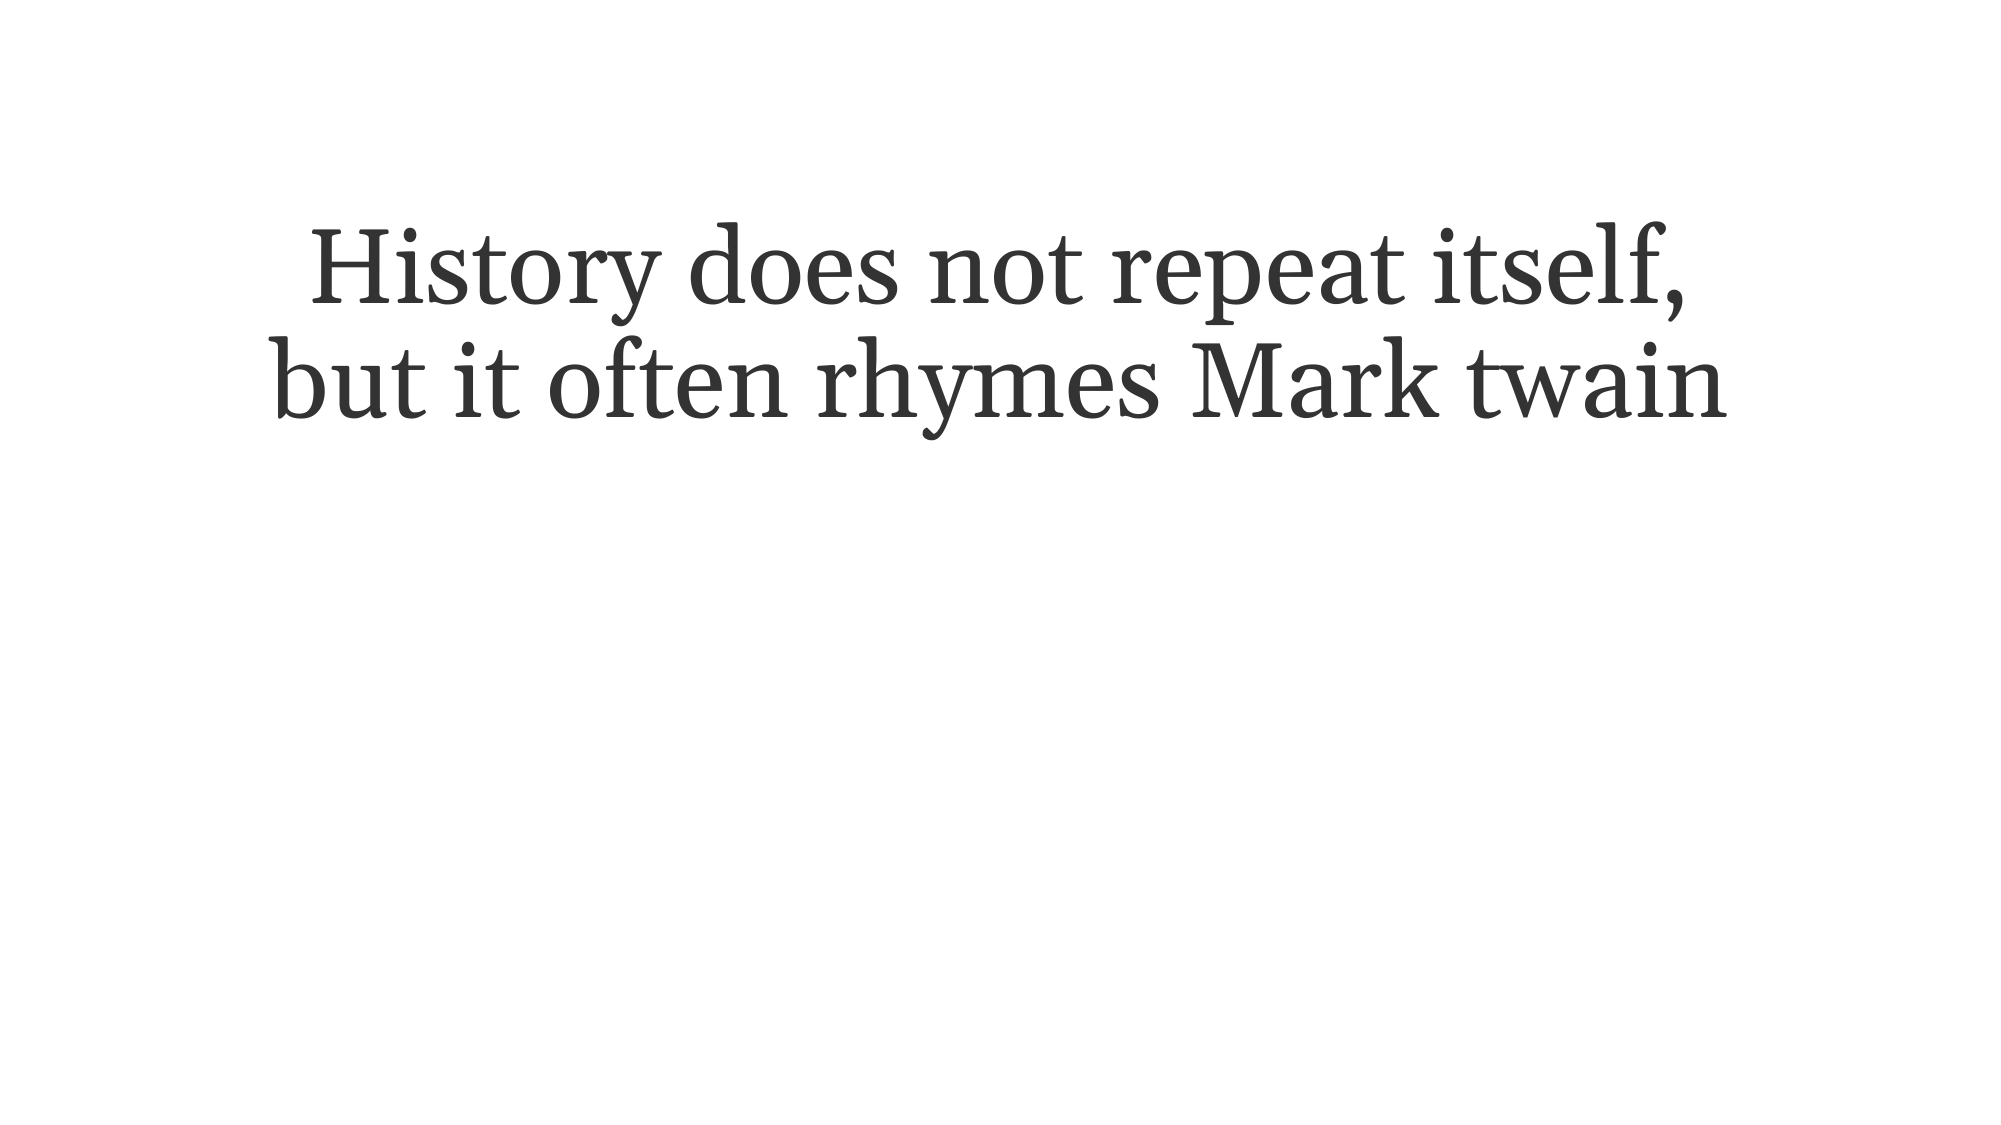

# History does not repeat itself, but it often rhymes Mark twain